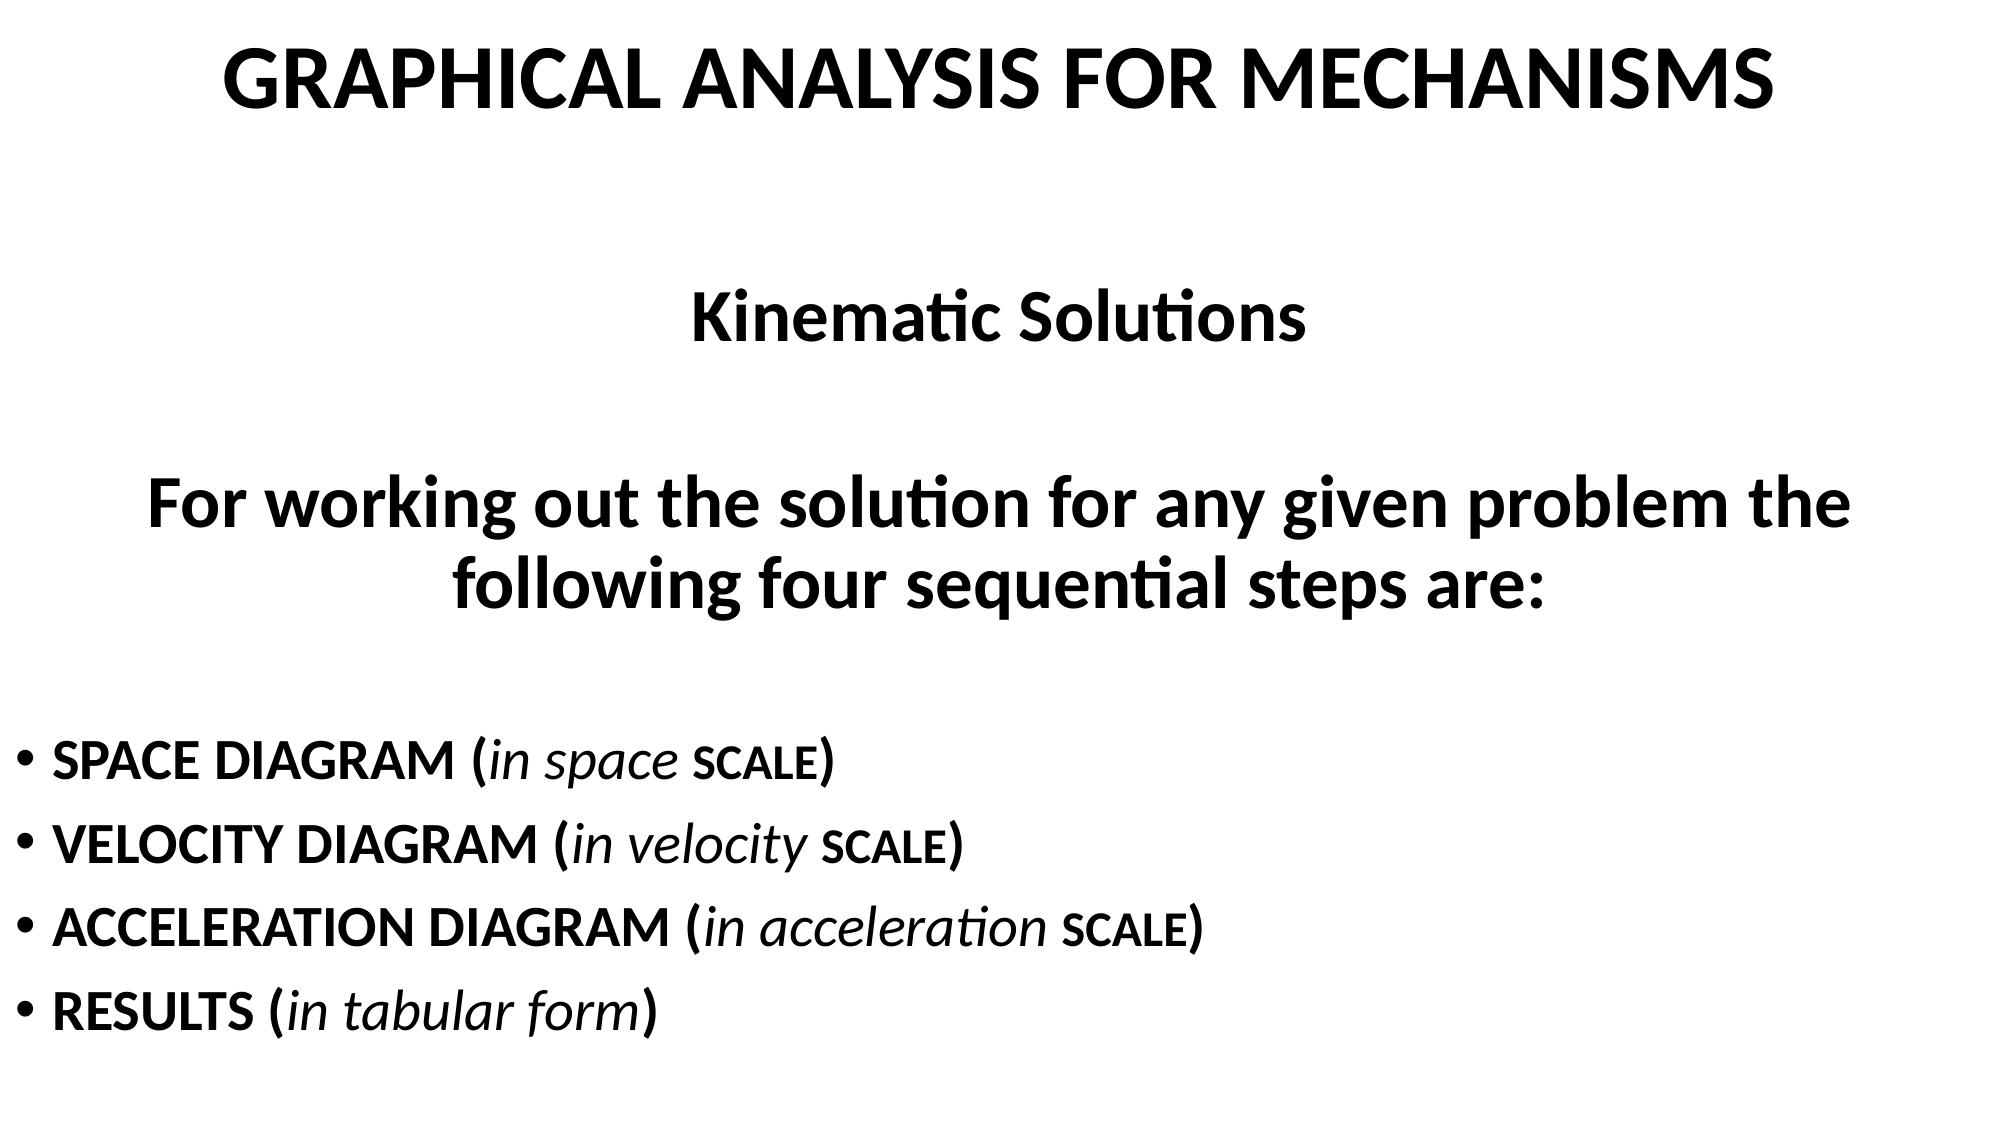

# GRAPHICAL ANALYSIS FOR MECHANISMS

Kinematic Solutions

For working out the solution for any given problem the following four sequential steps are:

SPACE DIAGRAM (in space SCALE)
VELOCITY DIAGRAM (in velocity SCALE)
ACCELERATION DIAGRAM (in acceleration SCALE)
RESULTS (in tabular form)